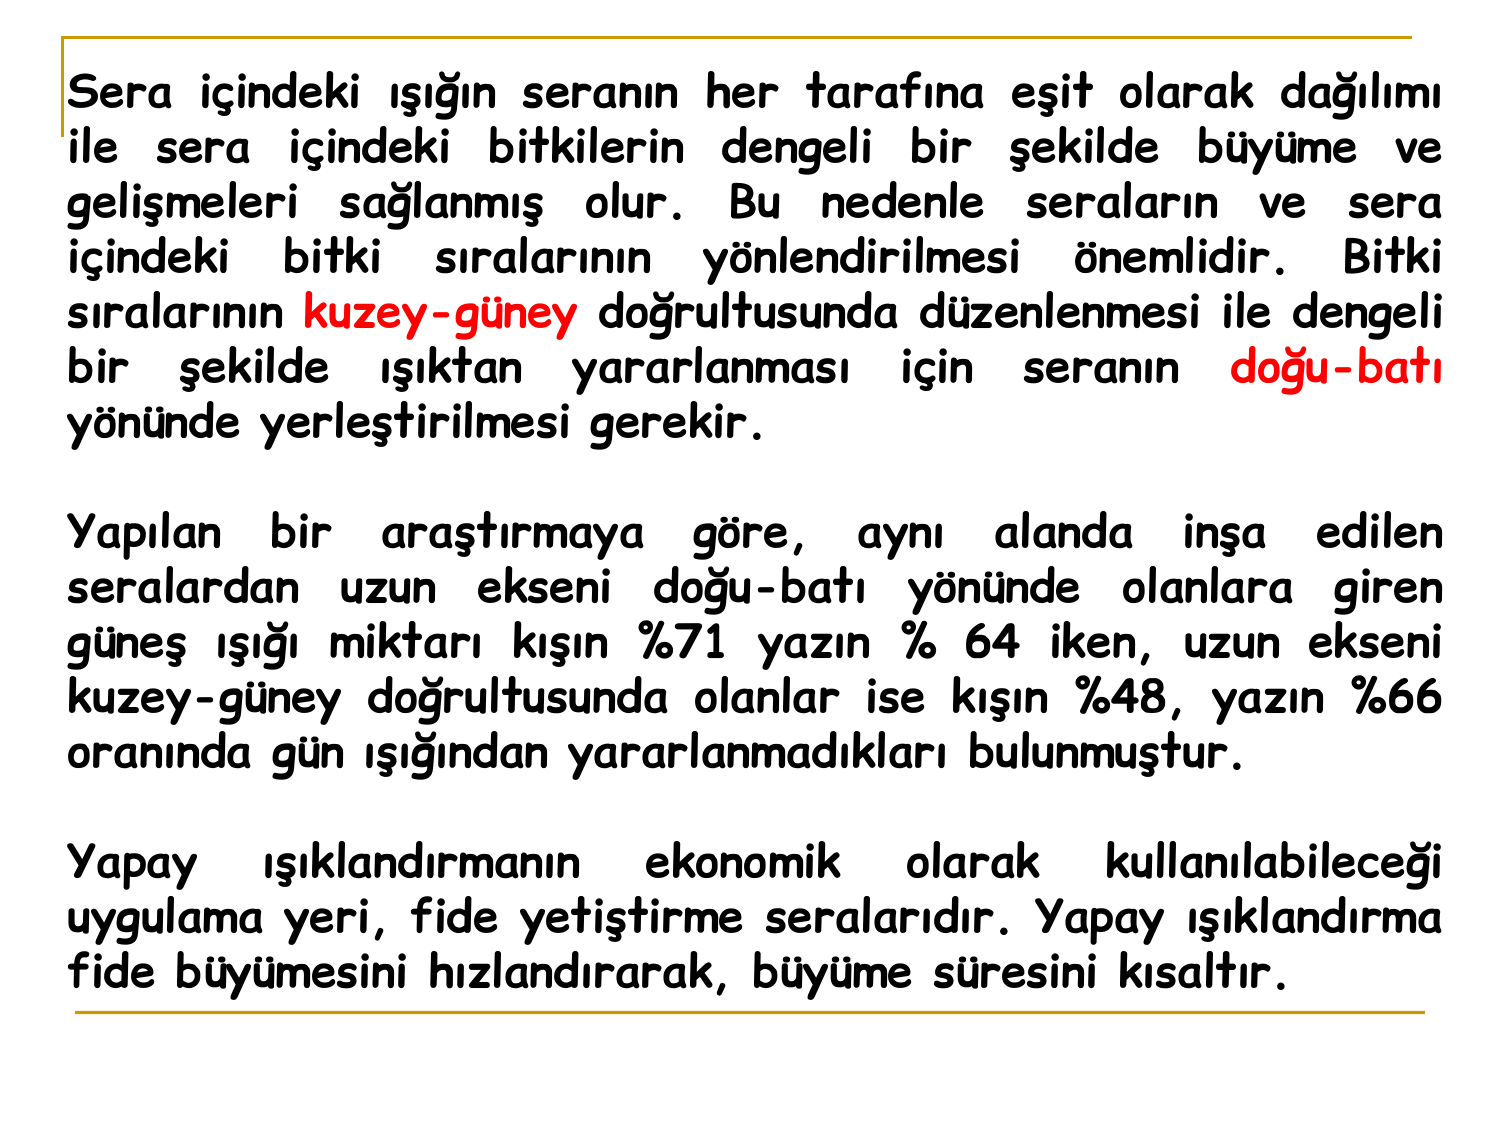

Sera içindeki ışığın seranın her tarafına eşit olarak dağılımı ile sera içindeki bitkilerin dengeli bir şekilde büyüme ve gelişmeleri sağlanmış olur. Bu nedenle seraların ve sera içindeki bitki sıralarının yönlendirilmesi önemlidir. Bitki sıralarının kuzey-güney doğrultusunda düzenlenmesi ile dengeli bir şekilde ışıktan yararlanması için seranın doğu-batı yönünde yerleştirilmesi gerekir.

Yapılan bir araştırmaya göre, aynı alanda inşa edilen seralardan uzun ekseni doğu-batı yönünde olanlara giren güneş ışığı miktarı kışın %71 yazın % 64 iken, uzun ekseni kuzey-güney doğrultusunda olanlar ise kışın %48, yazın %66 oranında gün ışığından yararlanmadıkları bulunmuştur.

Yapay ışıklandırmanın ekonomik olarak kullanılabileceği uygulama yeri, fide yetiştirme seralarıdır. Yapay ışıklandırma fide büyümesini hızlandırarak, büyüme süresini kısaltır.